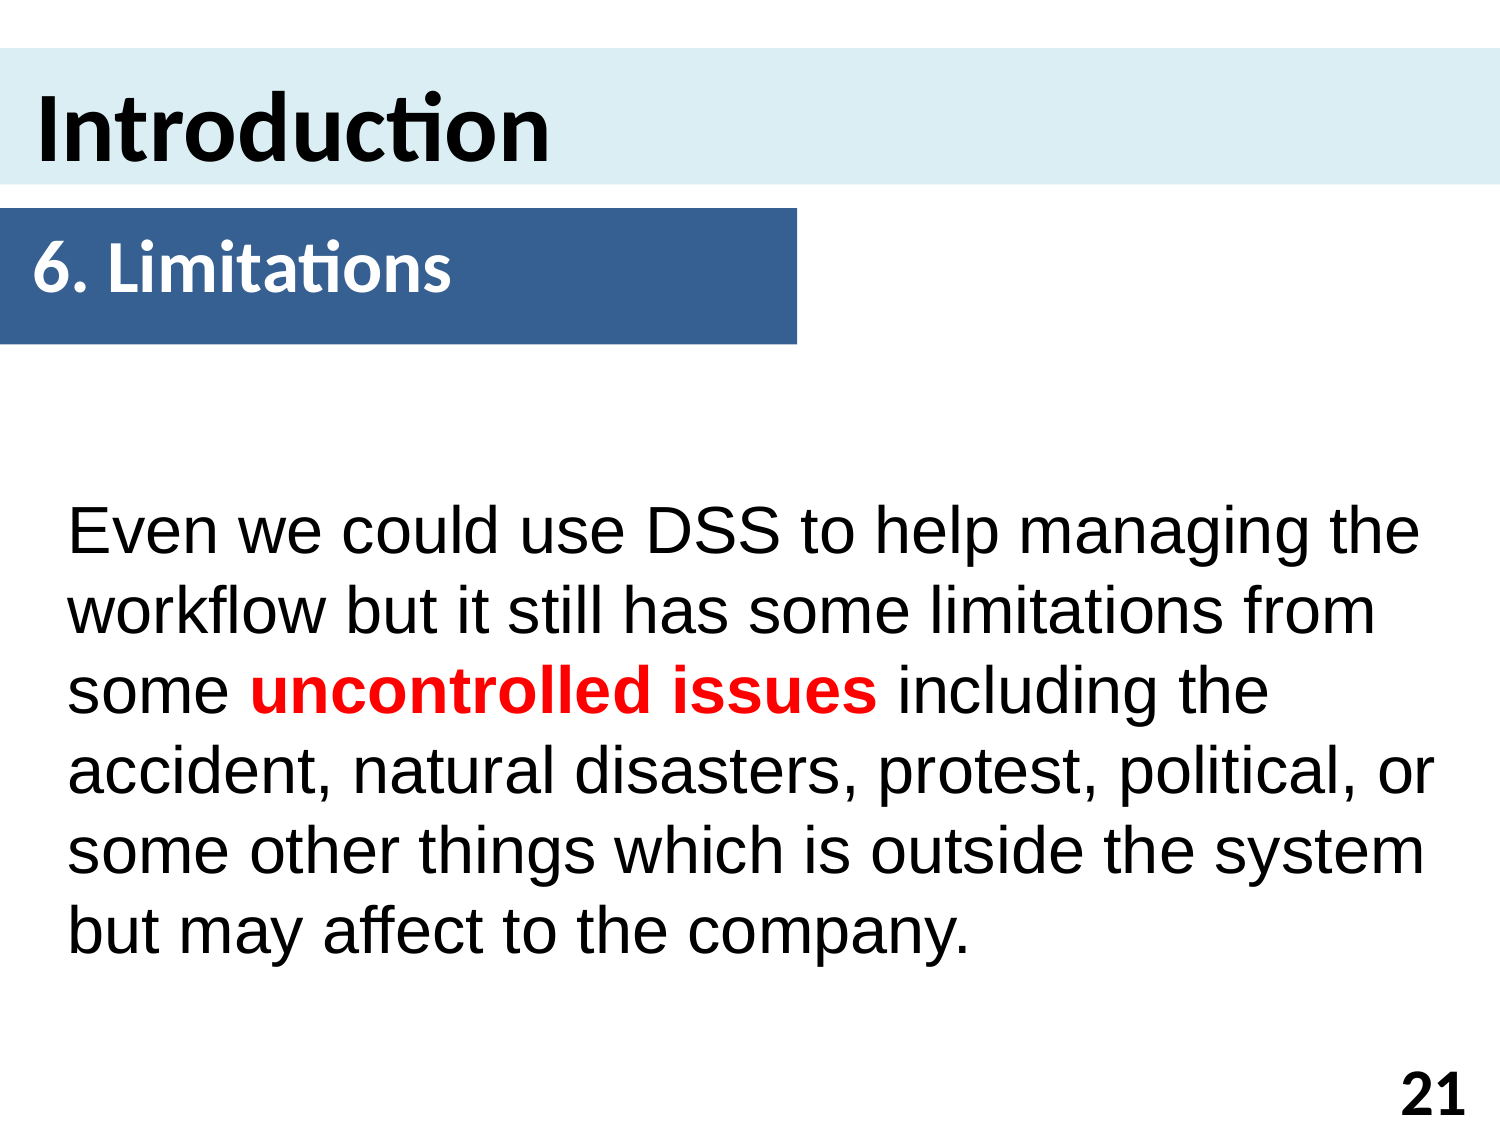

Introduction

6. Limitations
Even we could use DSS to help managing the workflow but it still has some limitations from some uncontrolled issues including the accident, natural disasters, protest, political, or some other things which is outside the system but may affect to the company.
21